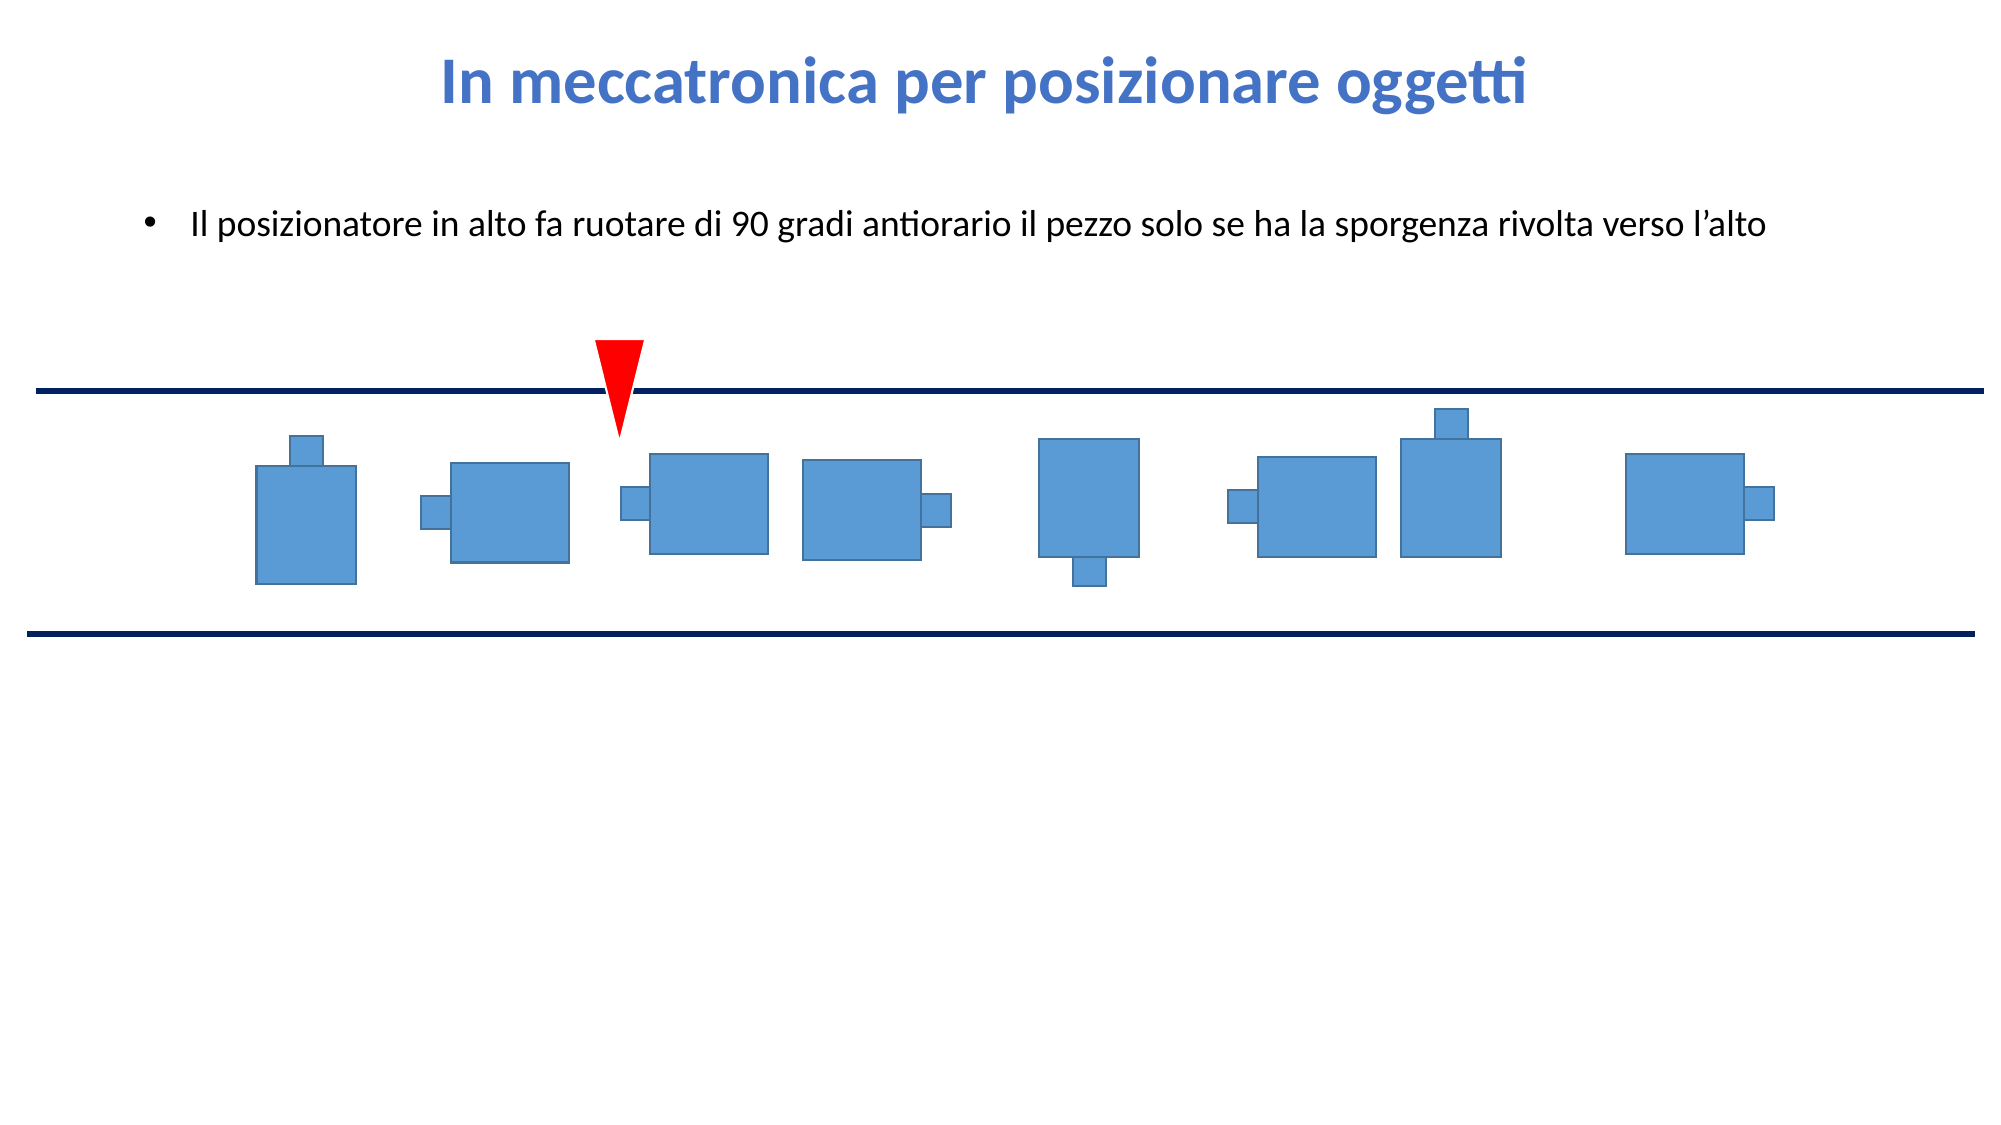

In meccatronica per posizionare oggetti
Il posizionatore in alto fa ruotare di 90 gradi antiorario il pezzo solo se ha la sporgenza rivolta verso l’alto